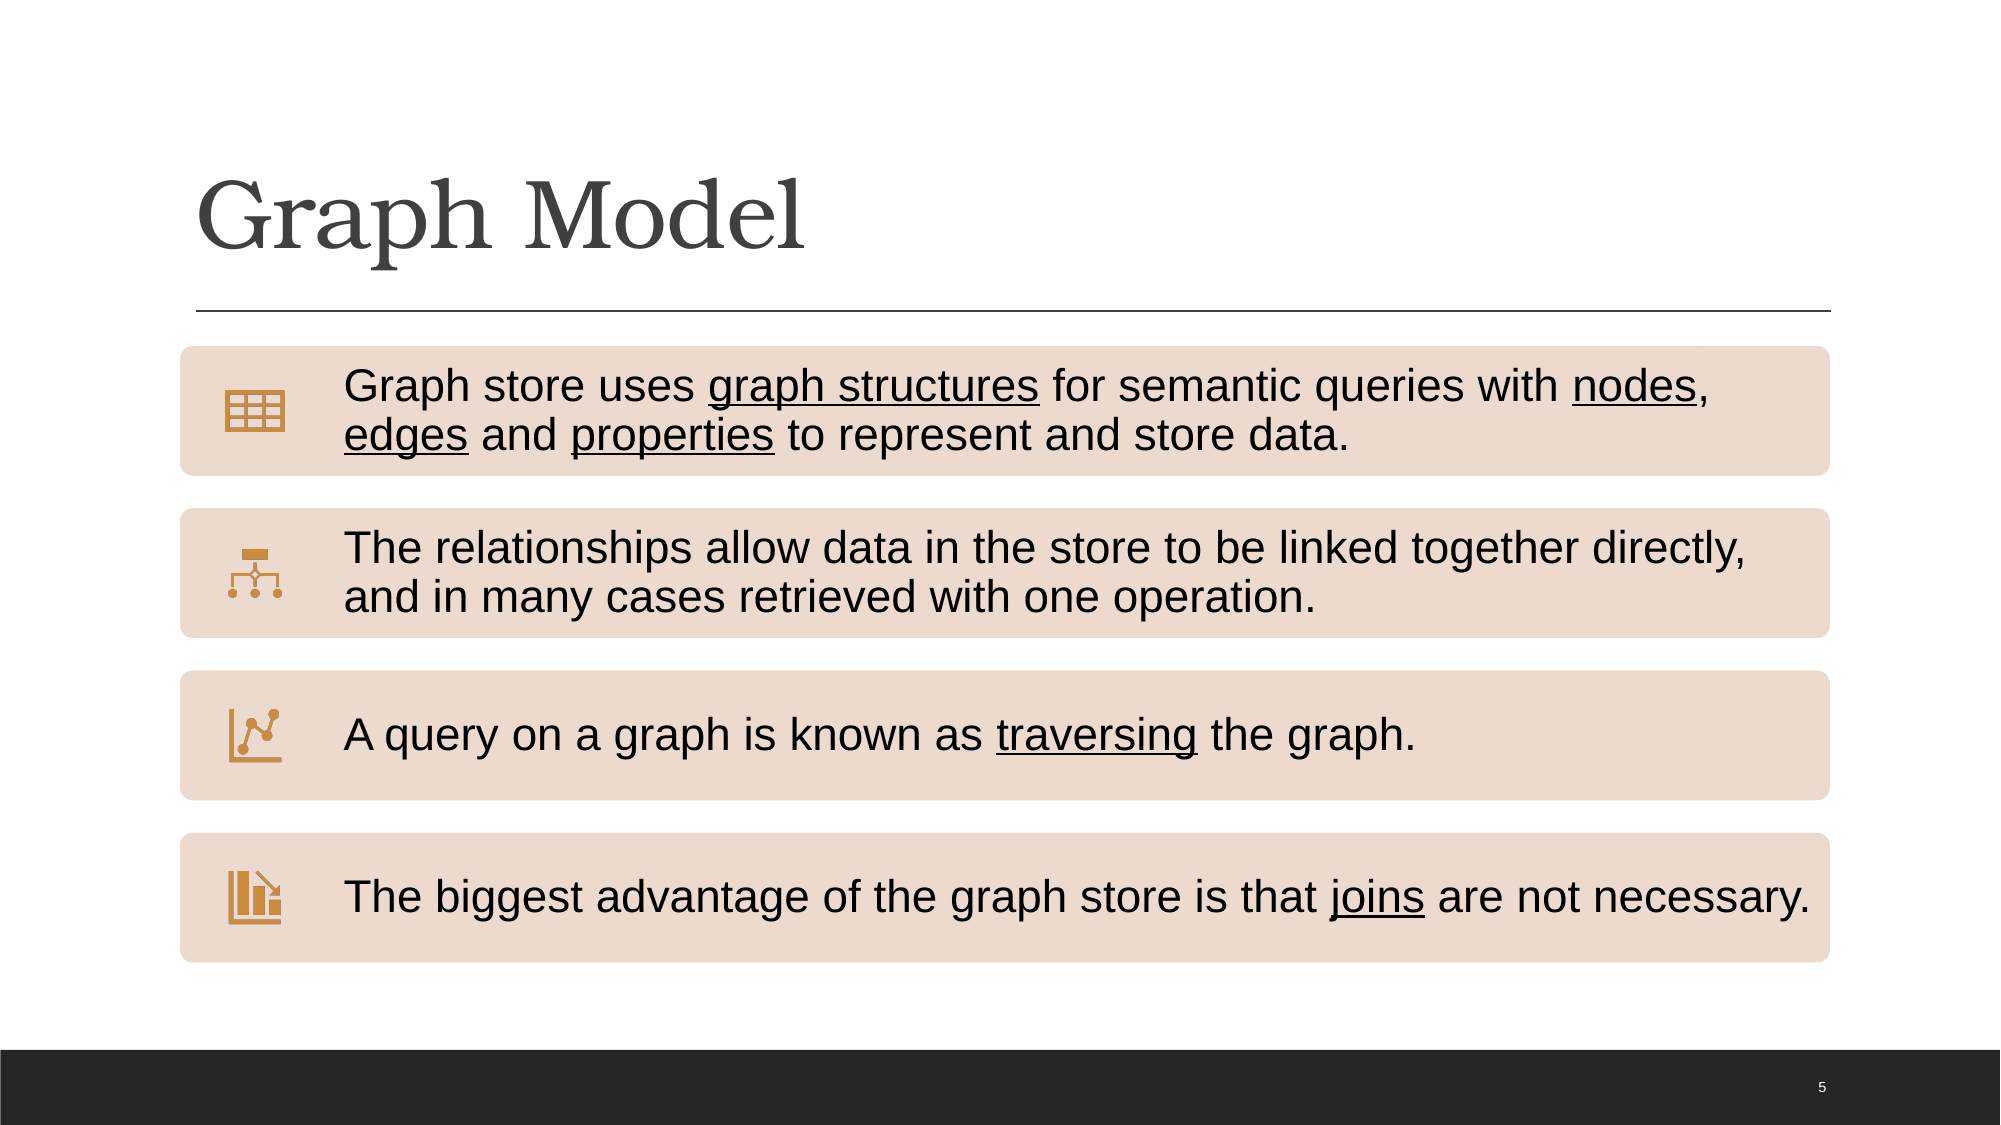

# Graph Model
Graph store uses graph structures for semantic queries with nodes, edges and properties to represent and store data.
The relationships allow data in the store to be linked together directly, and in many cases retrieved with one operation.
A query on a graph is known as traversing the graph.
The biggest advantage of the graph store is that joins are not necessary.
5